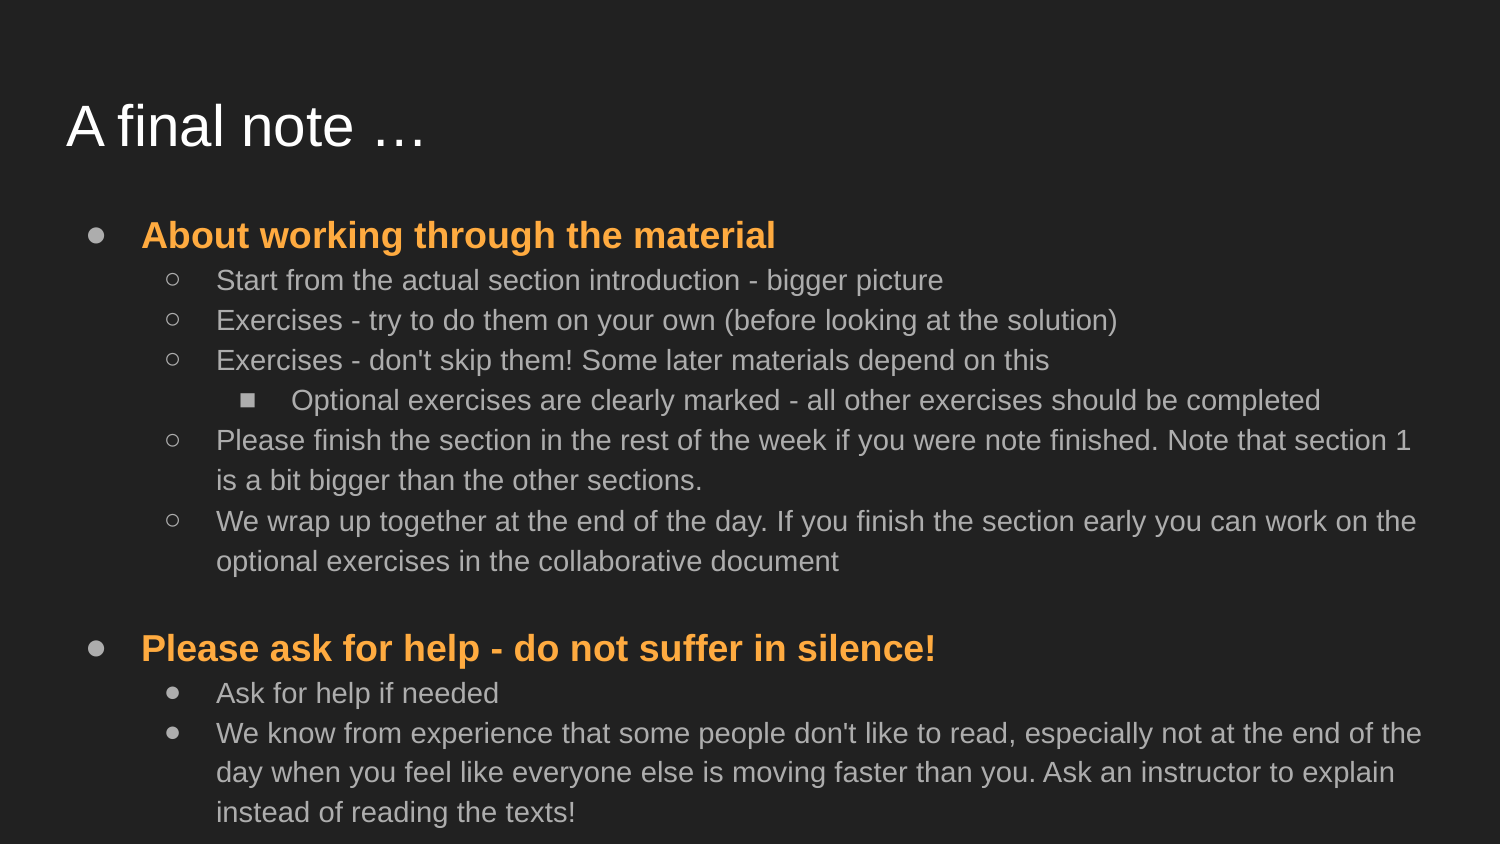

# A final note …
About working through the material
Start from the actual section introduction - bigger picture
Exercises - try to do them on your own (before looking at the solution)
Exercises - don't skip them! Some later materials depend on this
Optional exercises are clearly marked - all other exercises should be completed
Please finish the section in the rest of the week if you were note finished. Note that section 1 is a bit bigger than the other sections.
We wrap up together at the end of the day. If you finish the section early you can work on the optional exercises in the collaborative document
Please ask for help - do not suffer in silence!
Ask for help if needed
We know from experience that some people don't like to read, especially not at the end of the day when you feel like everyone else is moving faster than you. Ask an instructor to explain instead of reading the texts!